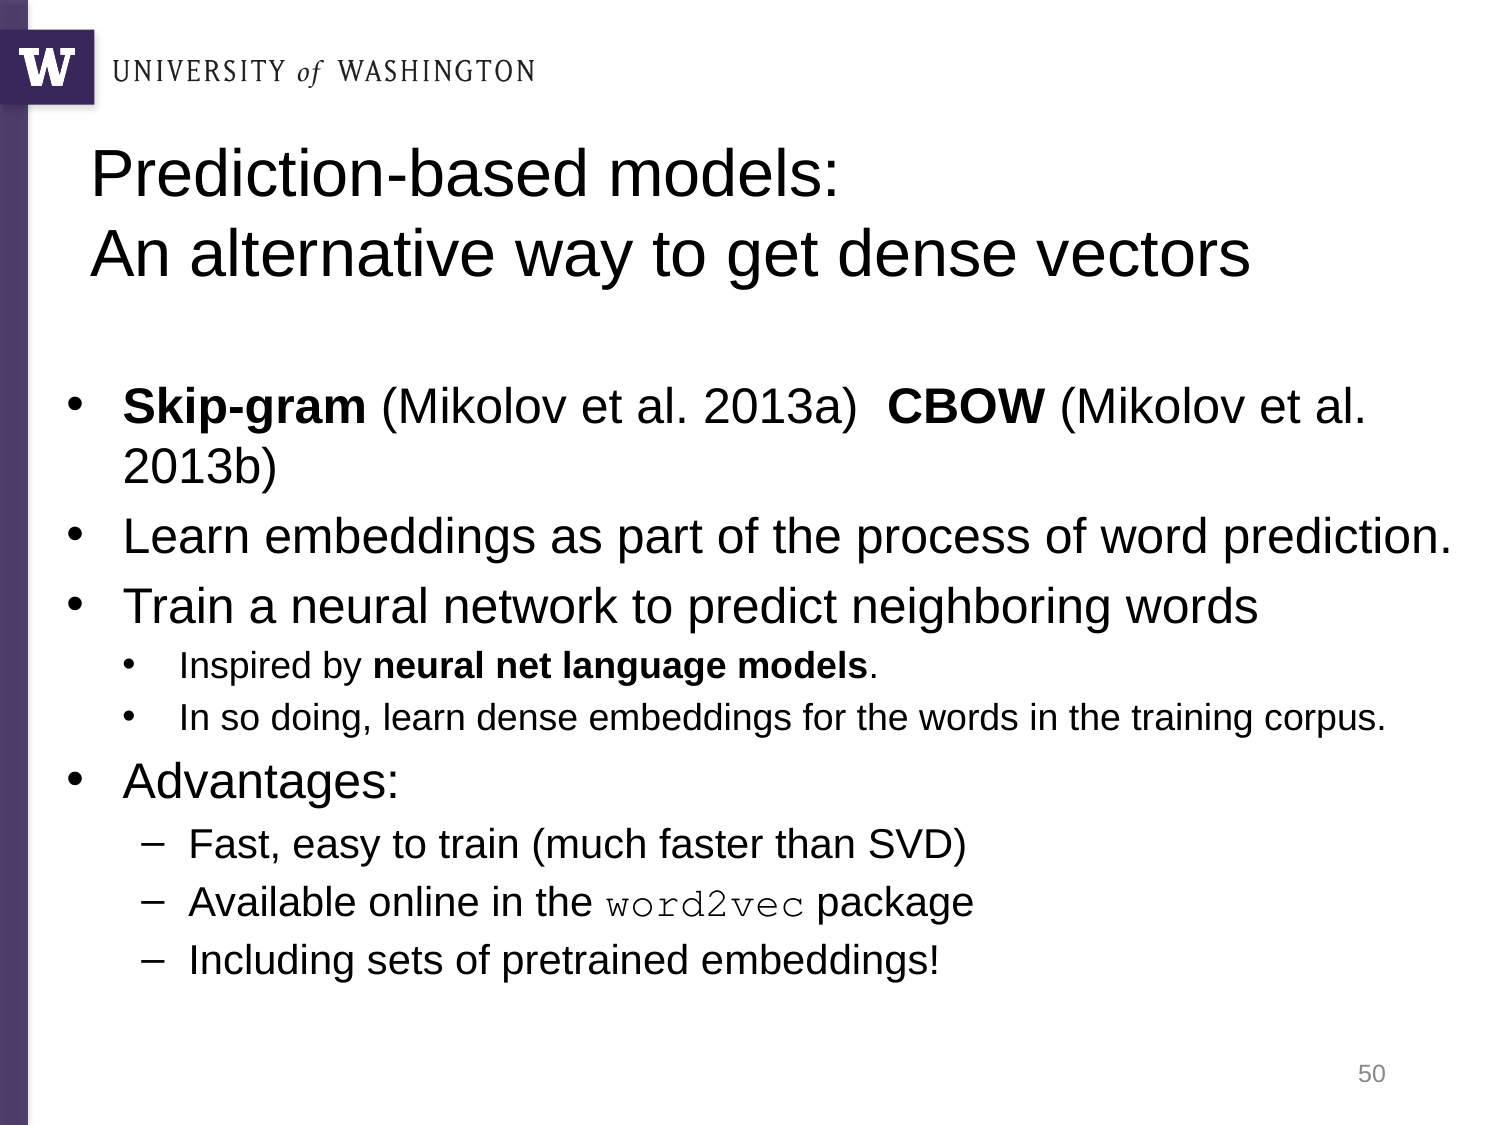

# Prediction-based models: An alternative way to get dense vectors
Skip-gram (Mikolov et al. 2013a)  CBOW (Mikolov et al. 2013b)
Learn embeddings as part of the process of word prediction.
Train a neural network to predict neighboring words
Inspired by neural net language models.
In so doing, learn dense embeddings for the words in the training corpus.
Advantages:
Fast, easy to train (much faster than SVD)
Available online in the word2vec package
Including sets of pretrained embeddings!

50